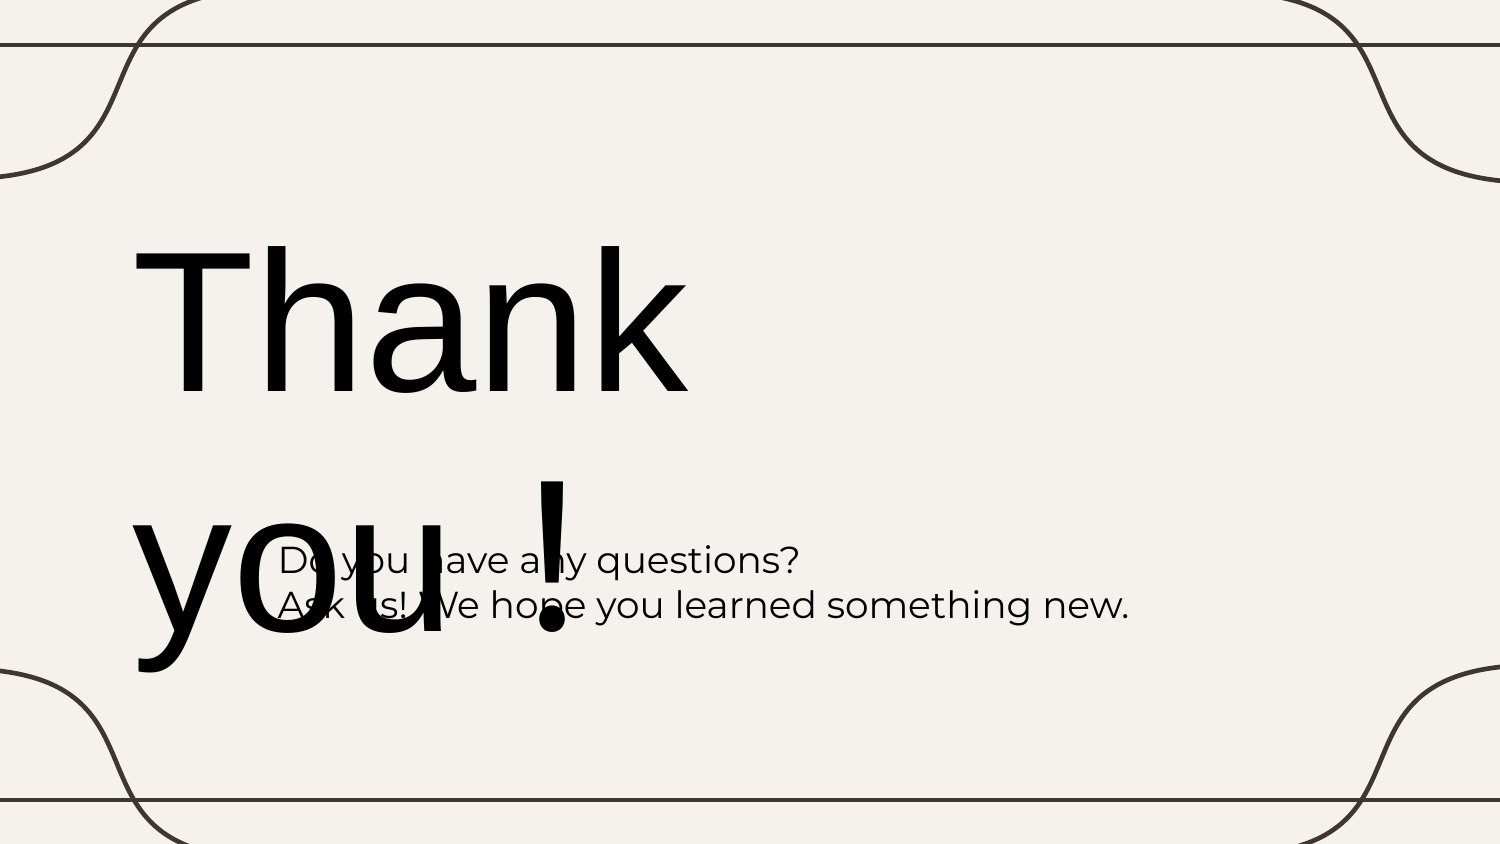

# Thank you！
Do you have any questions?
Ask us! We hope you learned something new.